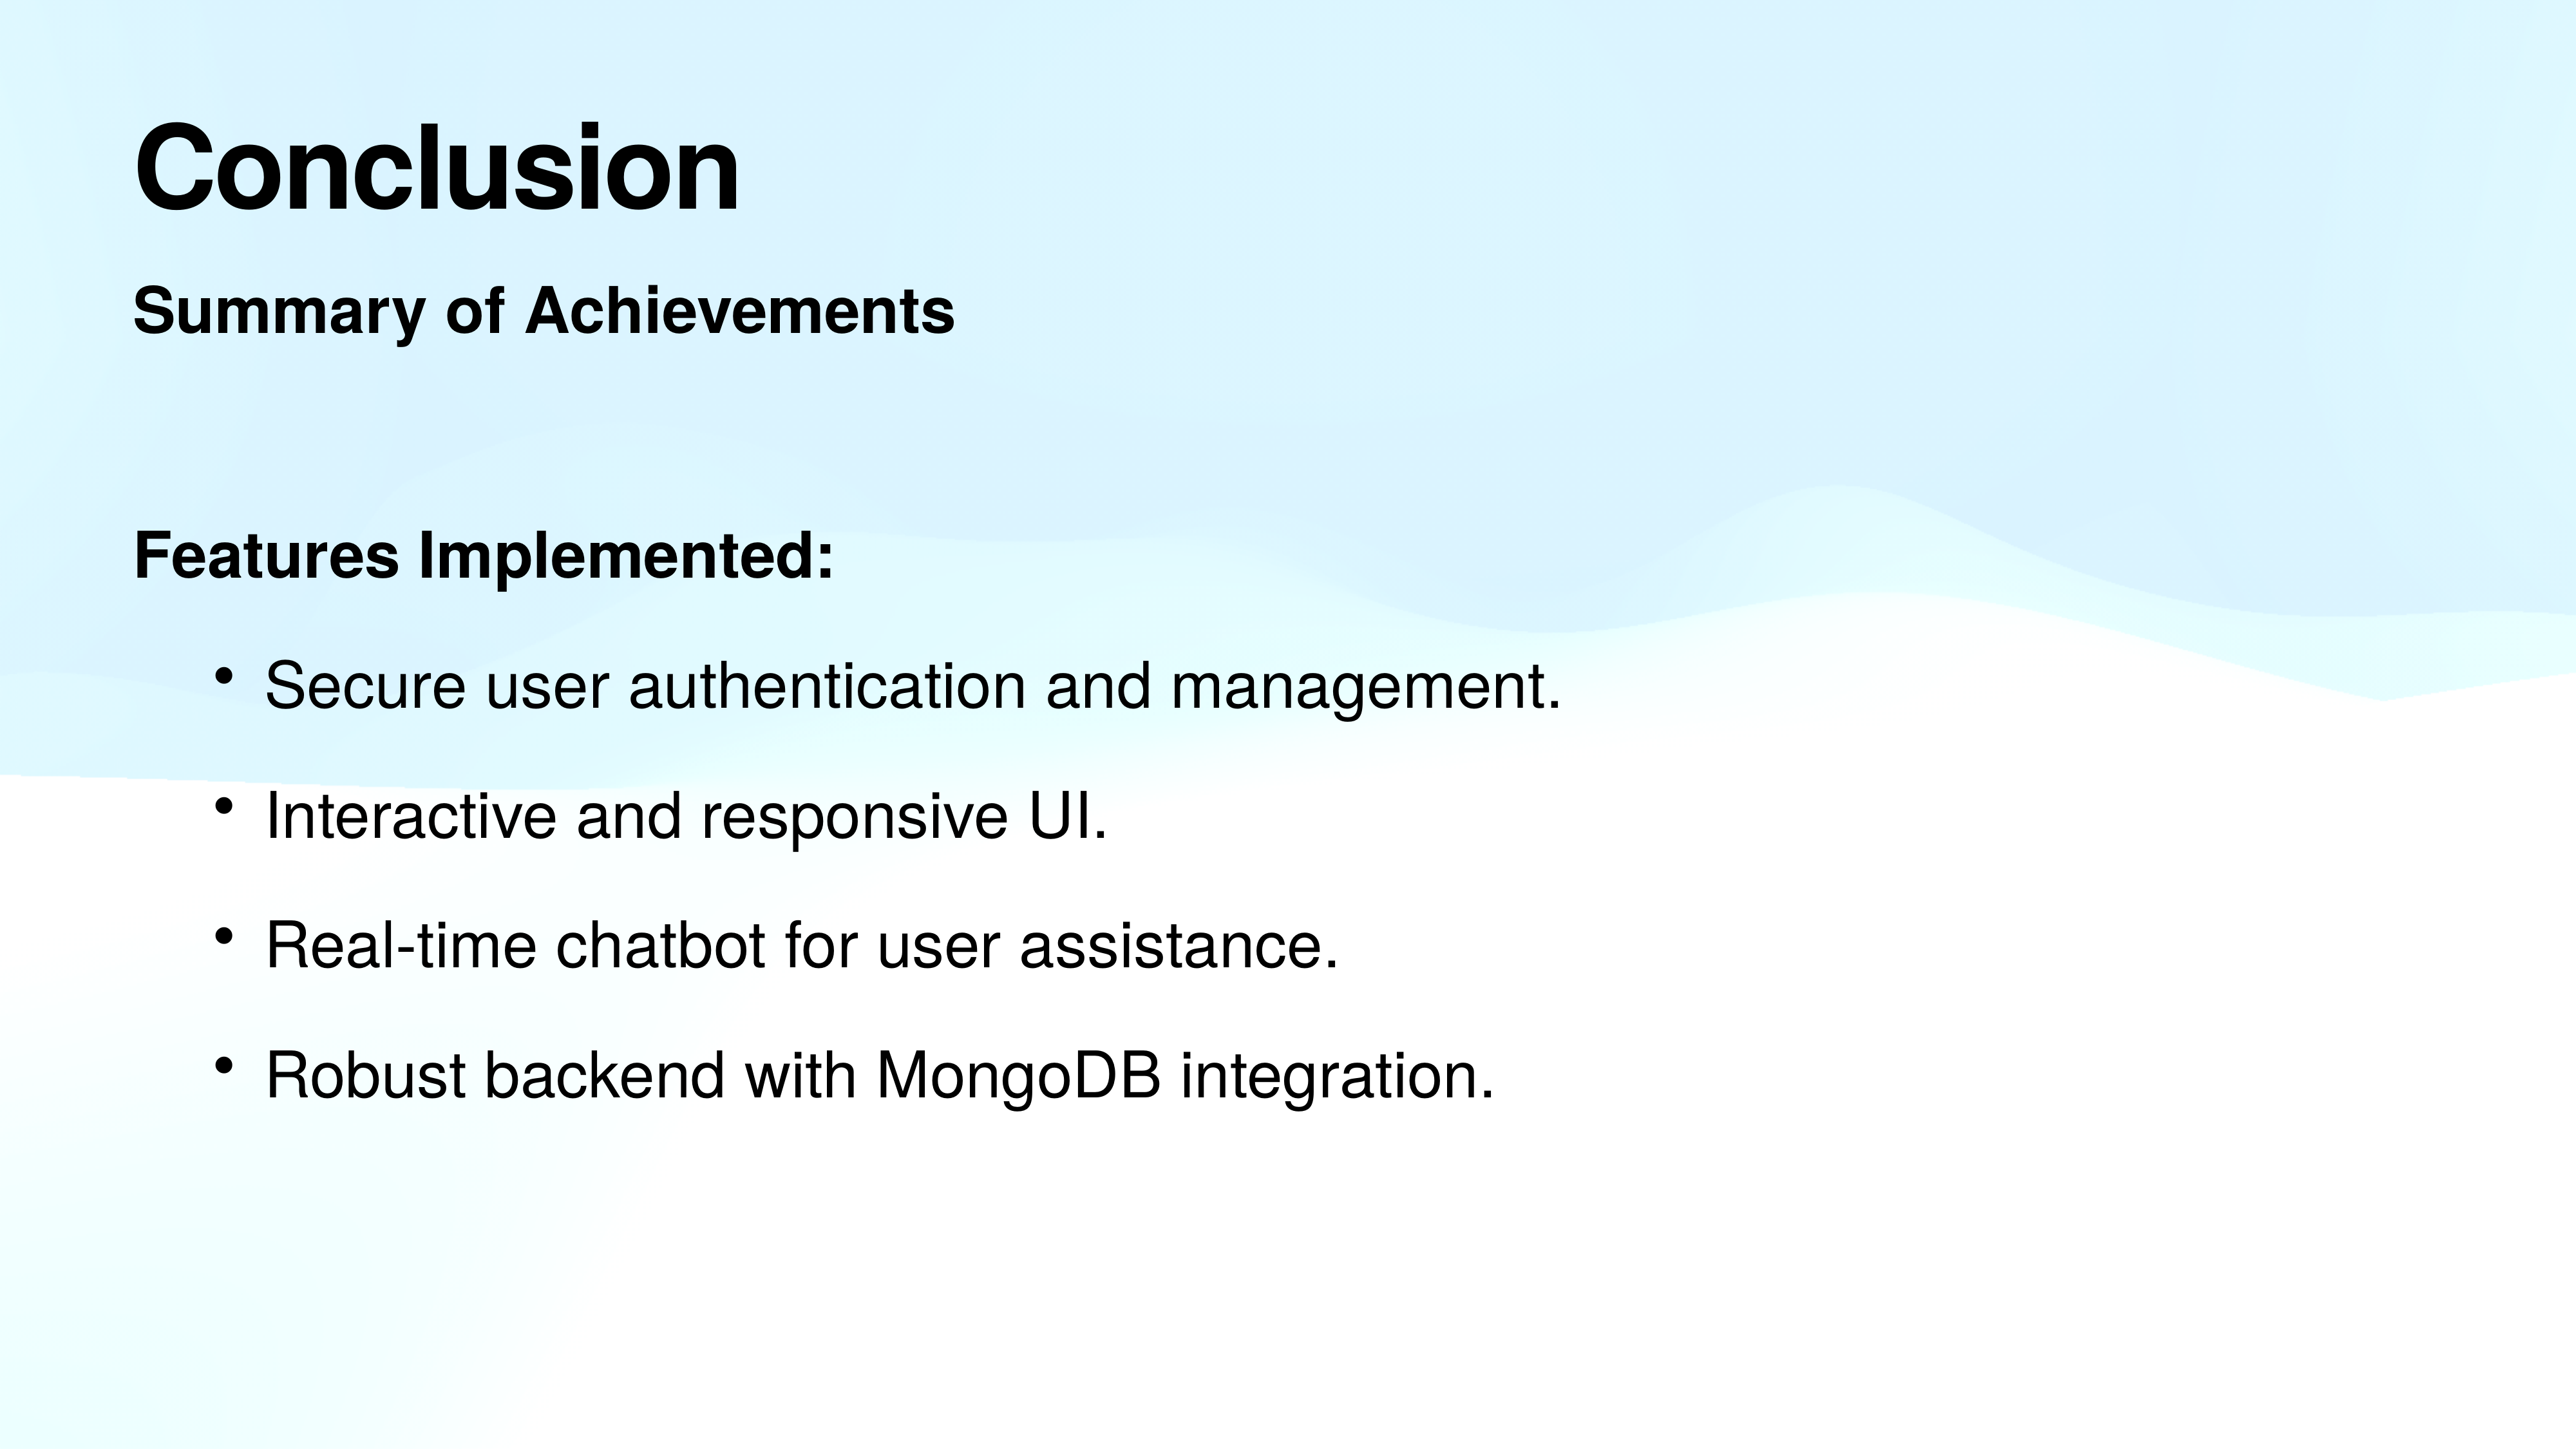

# Conclusion
Summary of Achievements
Features Implemented:
Secure user authentication and management.
Interactive and responsive UI.
Real-time chatbot for user assistance.
Robust backend with MongoDB integration.